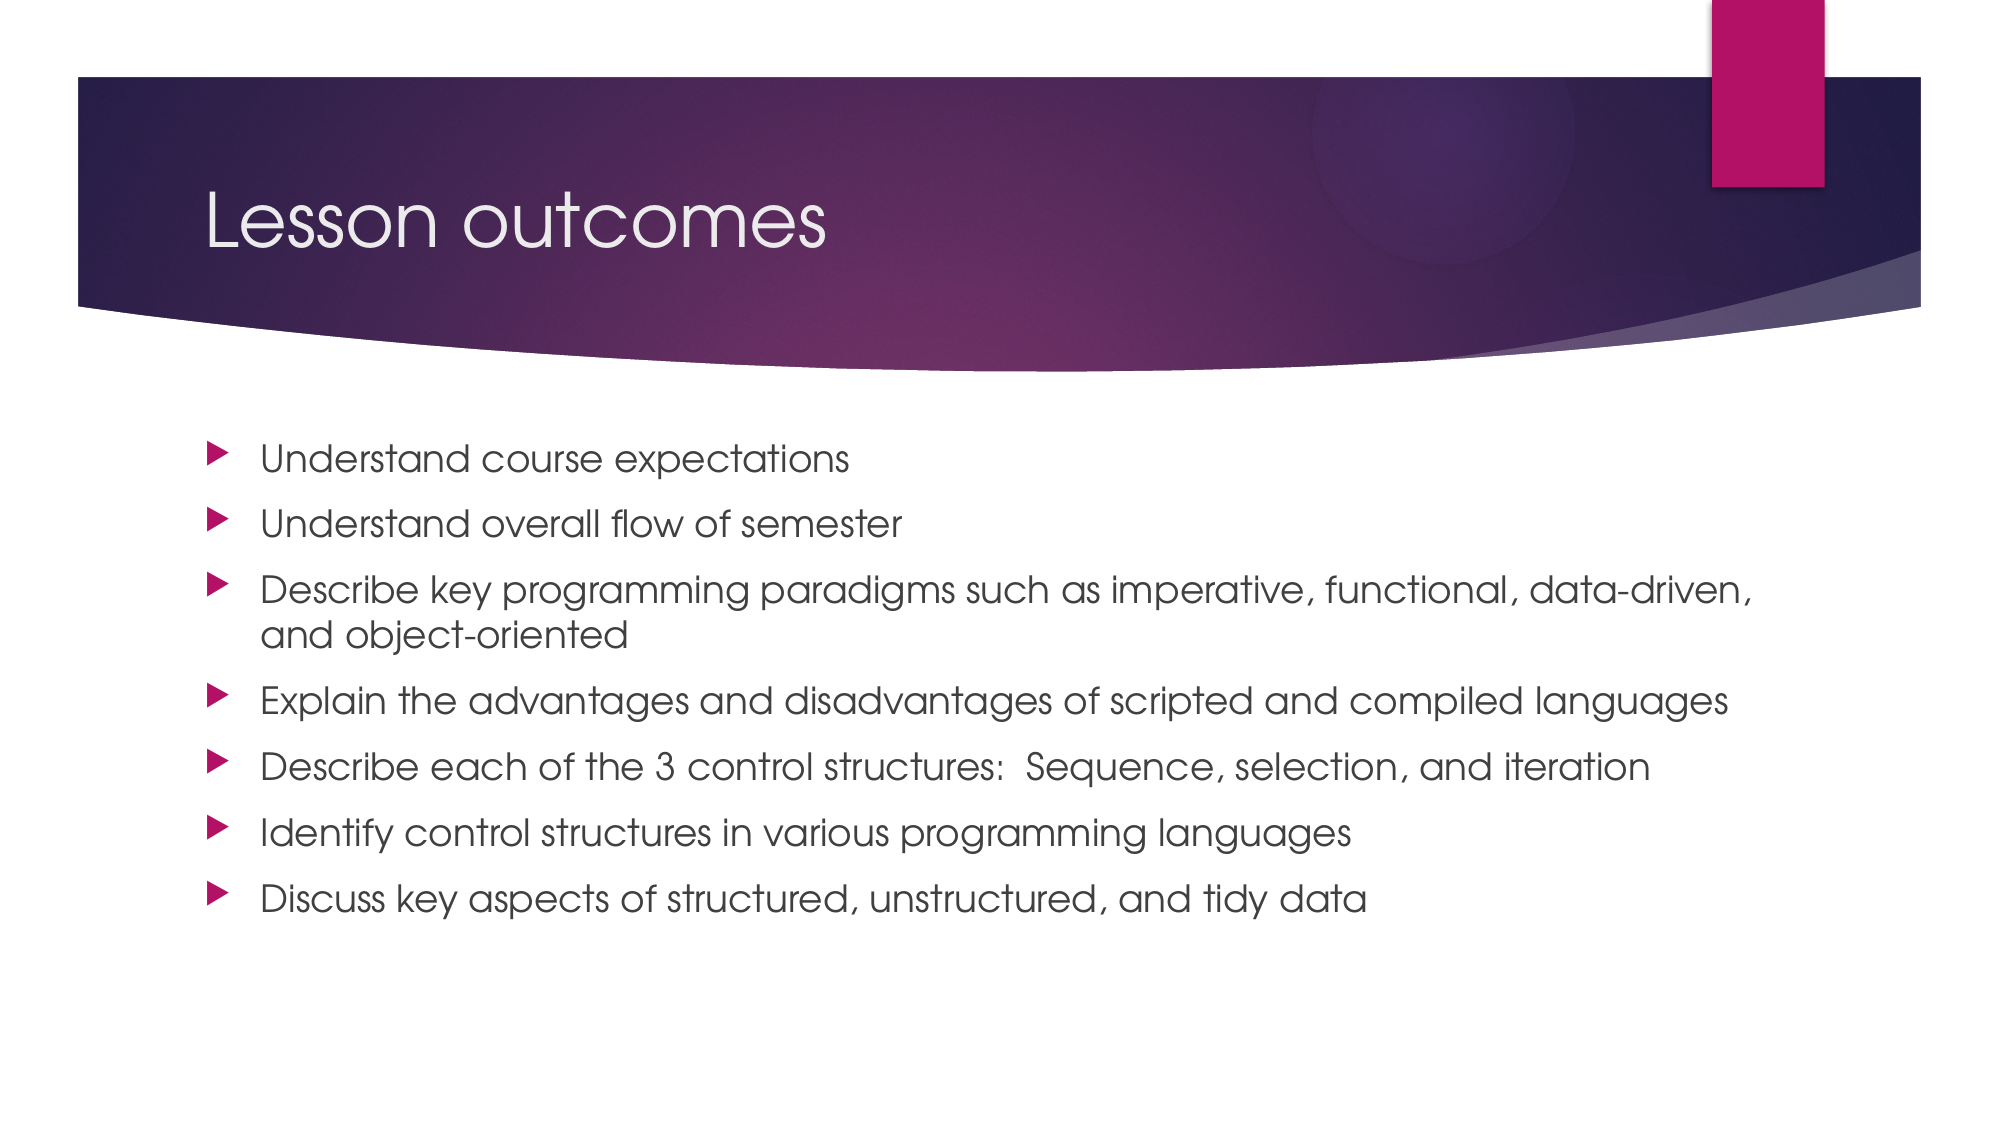

# Lesson outcomes
Understand course expectations
Understand overall flow of semester
Describe key programming paradigms such as imperative, functional, data-driven, and object-oriented
Explain the advantages and disadvantages of scripted and compiled languages
Describe each of the 3 control structures:  Sequence, selection, and iteration
Identify control structures in various programming languages
Discuss key aspects of structured, unstructured, and tidy data